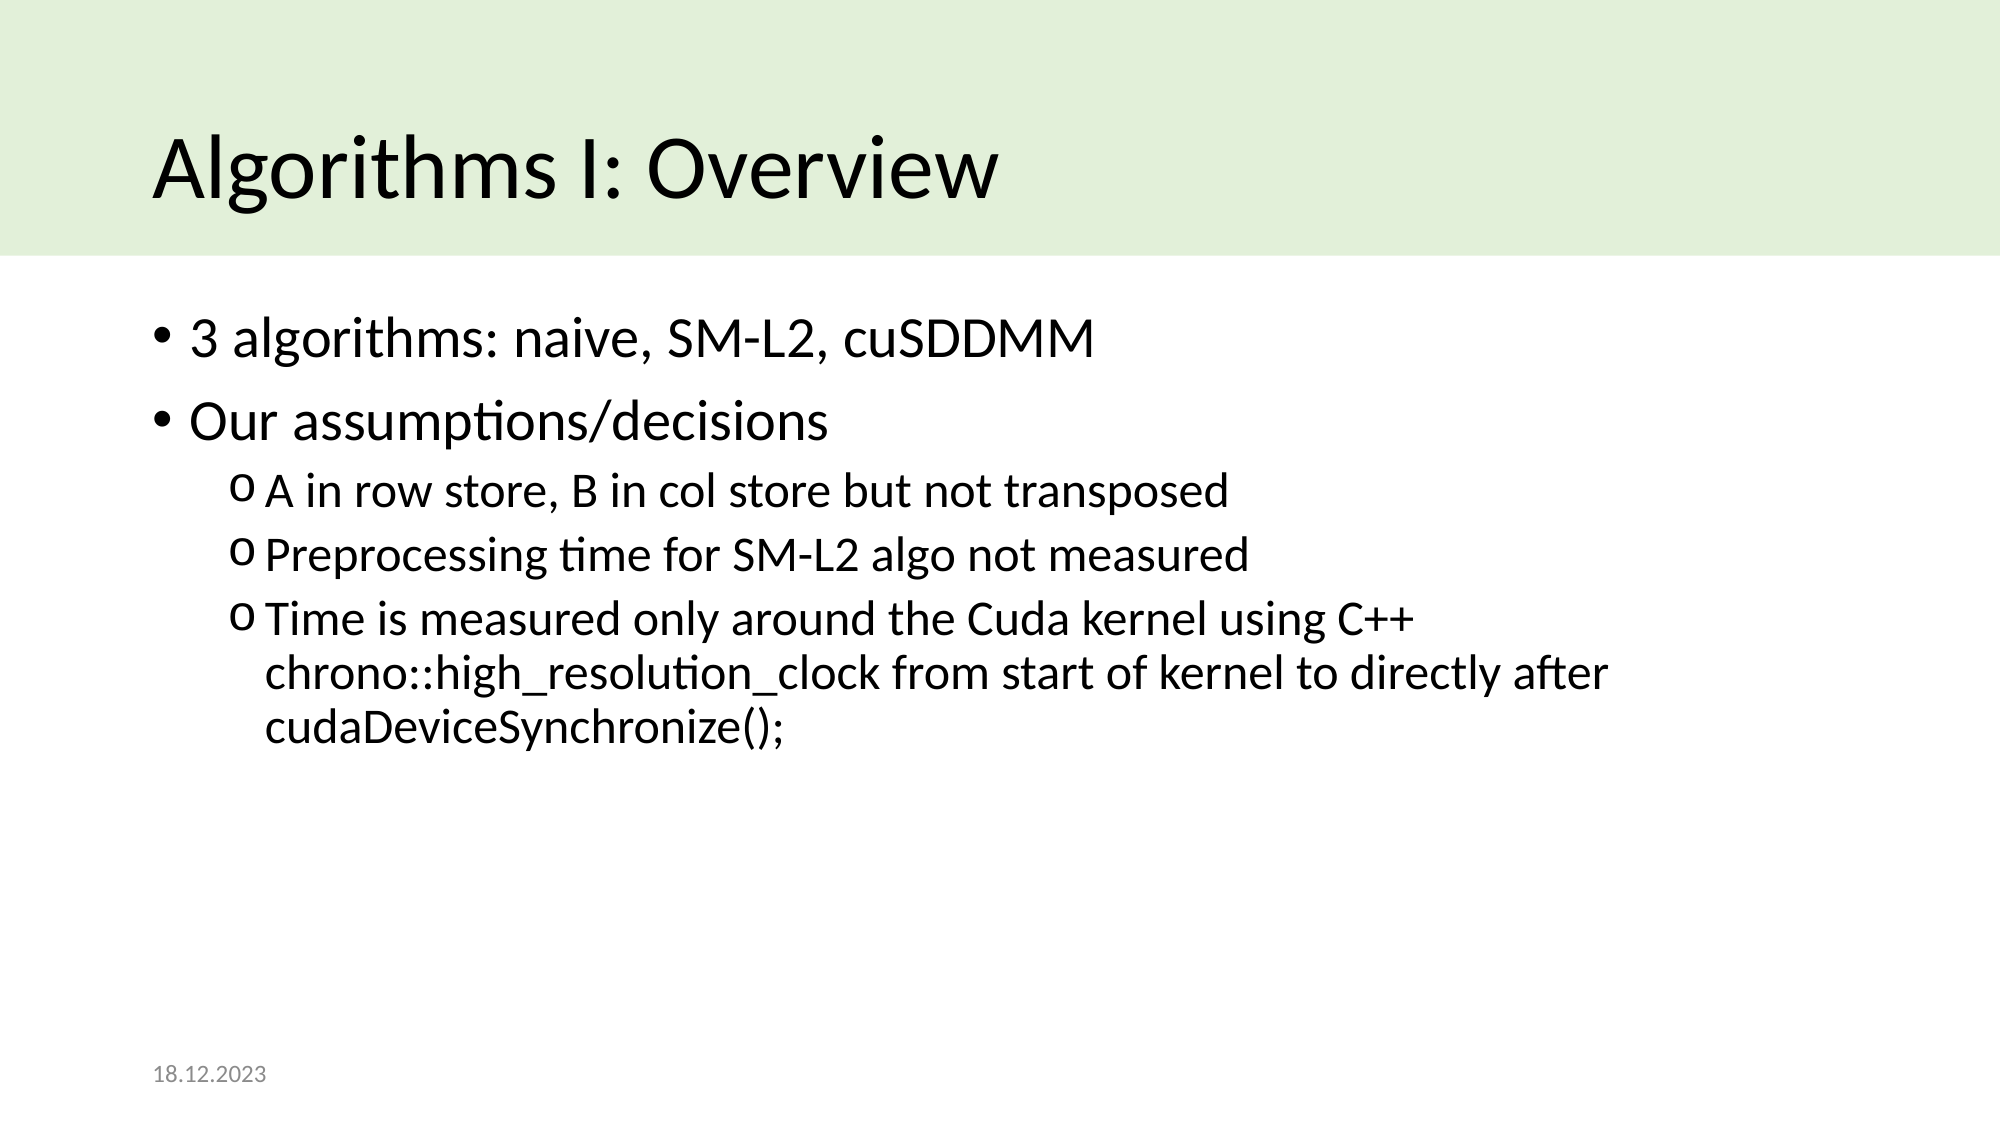

# Algorithms I: Overview
3 algorithms: naive, SM-L2, cuSDDMM
Our assumptions/decisions
A in row store, B in col store but not transposed
Preprocessing time for SM-L2 algo not measured
Time is measured only around the Cuda kernel using C++ chrono::high_resolution_clock from start of kernel to directly after cudaDeviceSynchronize();
18.12.2023